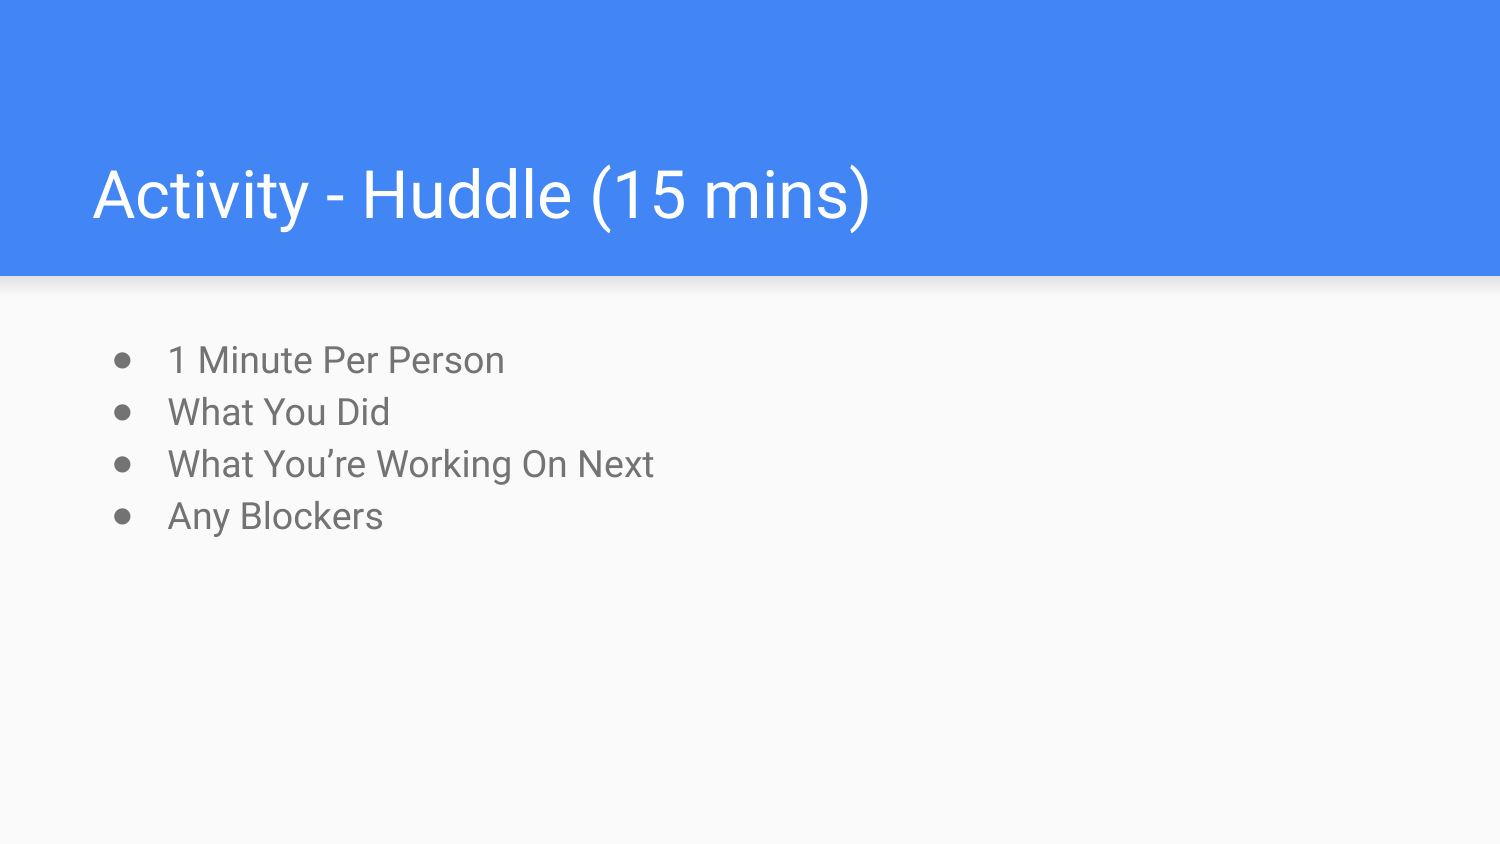

# Activity - Huddle (15 mins)
1 Minute Per Person
What You Did
What You’re Working On Next
Any Blockers